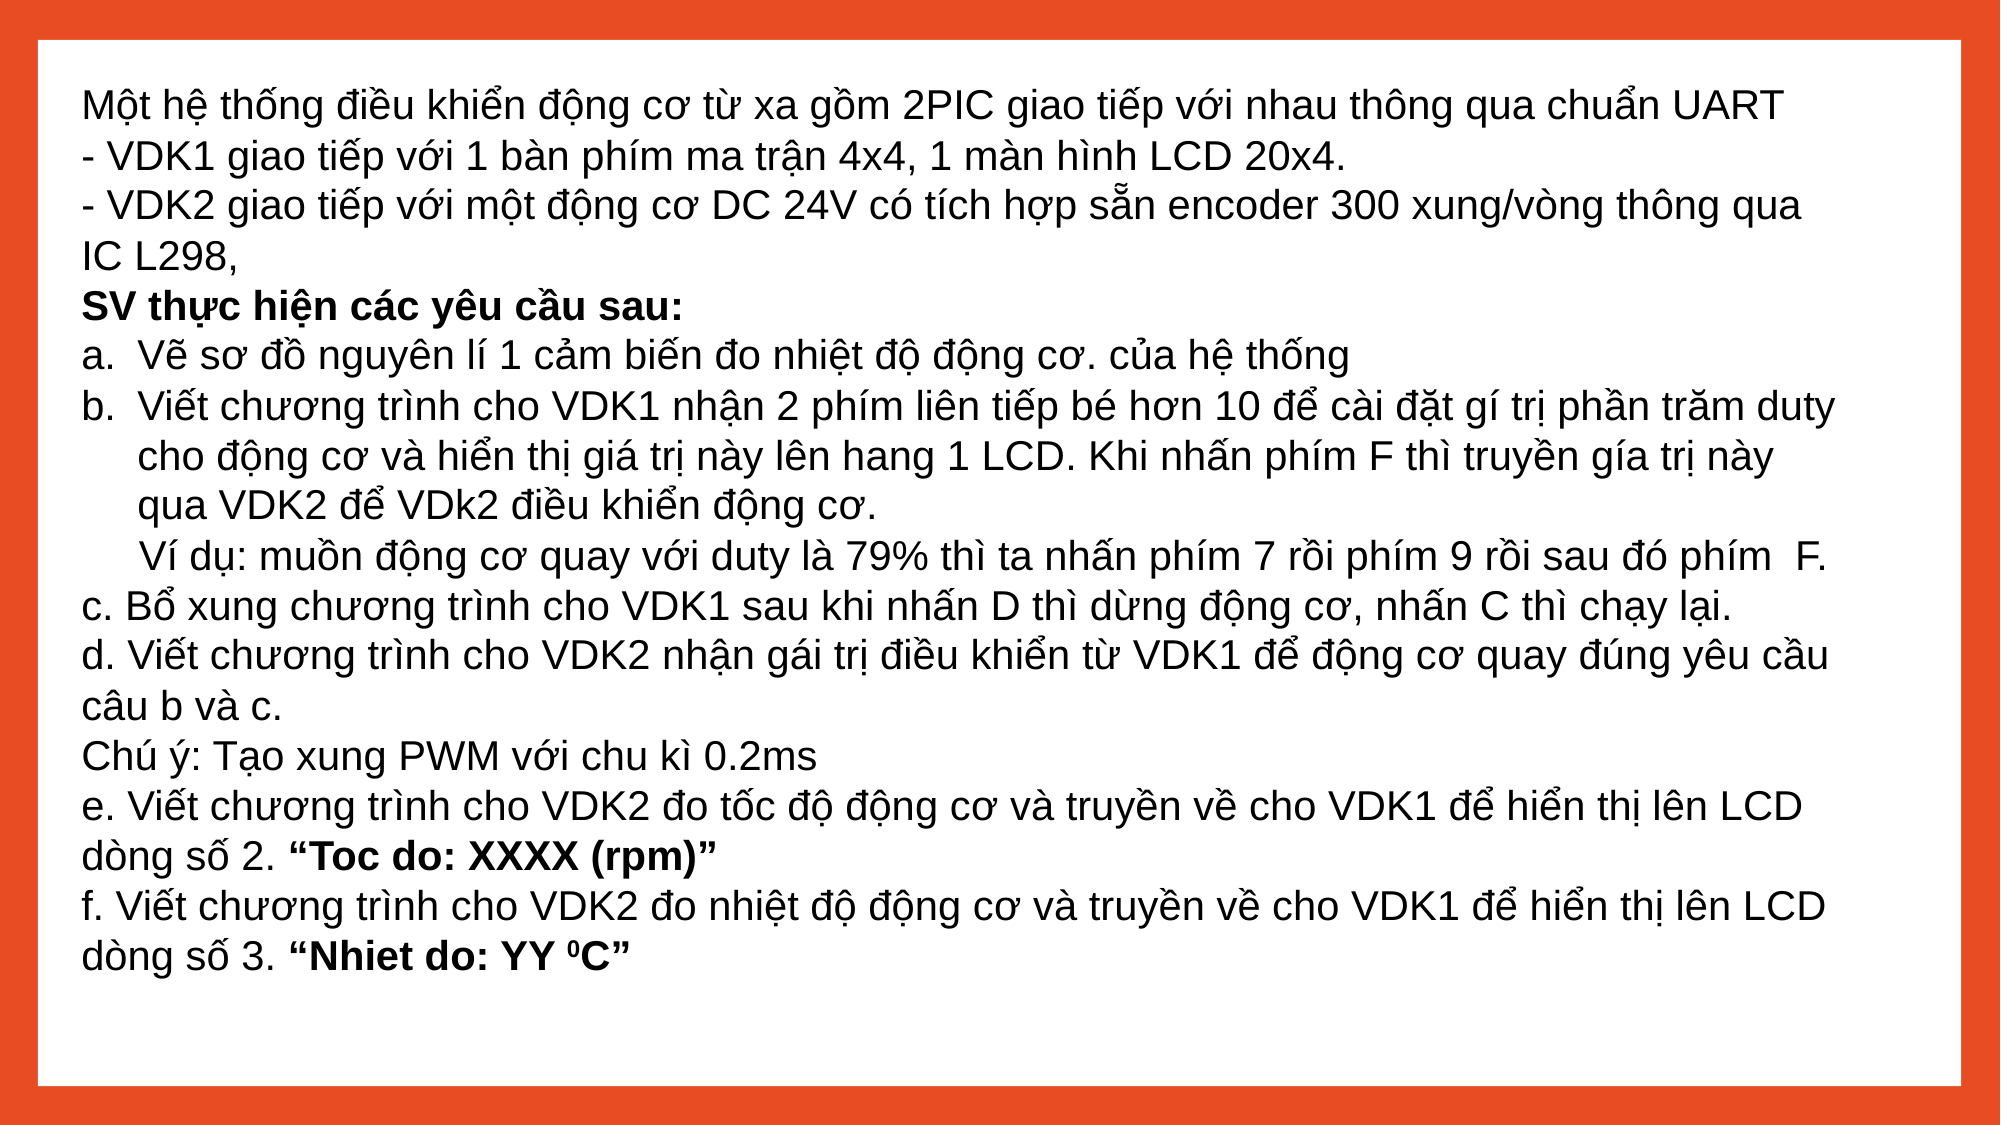

Một hệ thống điều khiển động cơ từ xa gồm 2PIC giao tiếp với nhau thông qua chuẩn UART
- VDK1 giao tiếp với 1 bàn phím ma trận 4x4, 1 màn hình LCD 20x4.
- VDK2 giao tiếp với một động cơ DC 24V có tích hợp sẵn encoder 300 xung/vòng thông qua IC L298,
SV thực hiện các yêu cầu sau:
Vẽ sơ đồ nguyên lí 1 cảm biến đo nhiệt độ động cơ. của hệ thống
Viết chương trình cho VDK1 nhận 2 phím liên tiếp bé hơn 10 để cài đặt gí trị phần trăm duty cho động cơ và hiển thị giá trị này lên hang 1 LCD. Khi nhấn phím F thì truyền gía trị này qua VDK2 để VDk2 điều khiển động cơ.
     Ví dụ: muồn động cơ quay với duty là 79% thì ta nhấn phím 7 rồi phím 9 rồi sau đó phím  F.
c. Bổ xung chương trình cho VDK1 sau khi nhấn D thì dừng động cơ, nhấn C thì chạy lại.
d. Viết chương trình cho VDK2 nhận gái trị điều khiển từ VDK1 để động cơ quay đúng yêu cầu câu b và c.
Chú ý: Tạo xung PWM với chu kì 0.2ms
e. Viết chương trình cho VDK2 đo tốc độ động cơ và truyền về cho VDK1 để hiển thị lên LCD dòng số 2. “Toc do: XXXX (rpm)”
f. Viết chương trình cho VDK2 đo nhiệt độ động cơ và truyền về cho VDK1 để hiển thị lên LCD dòng số 3. “Nhiet do: YY 0C”